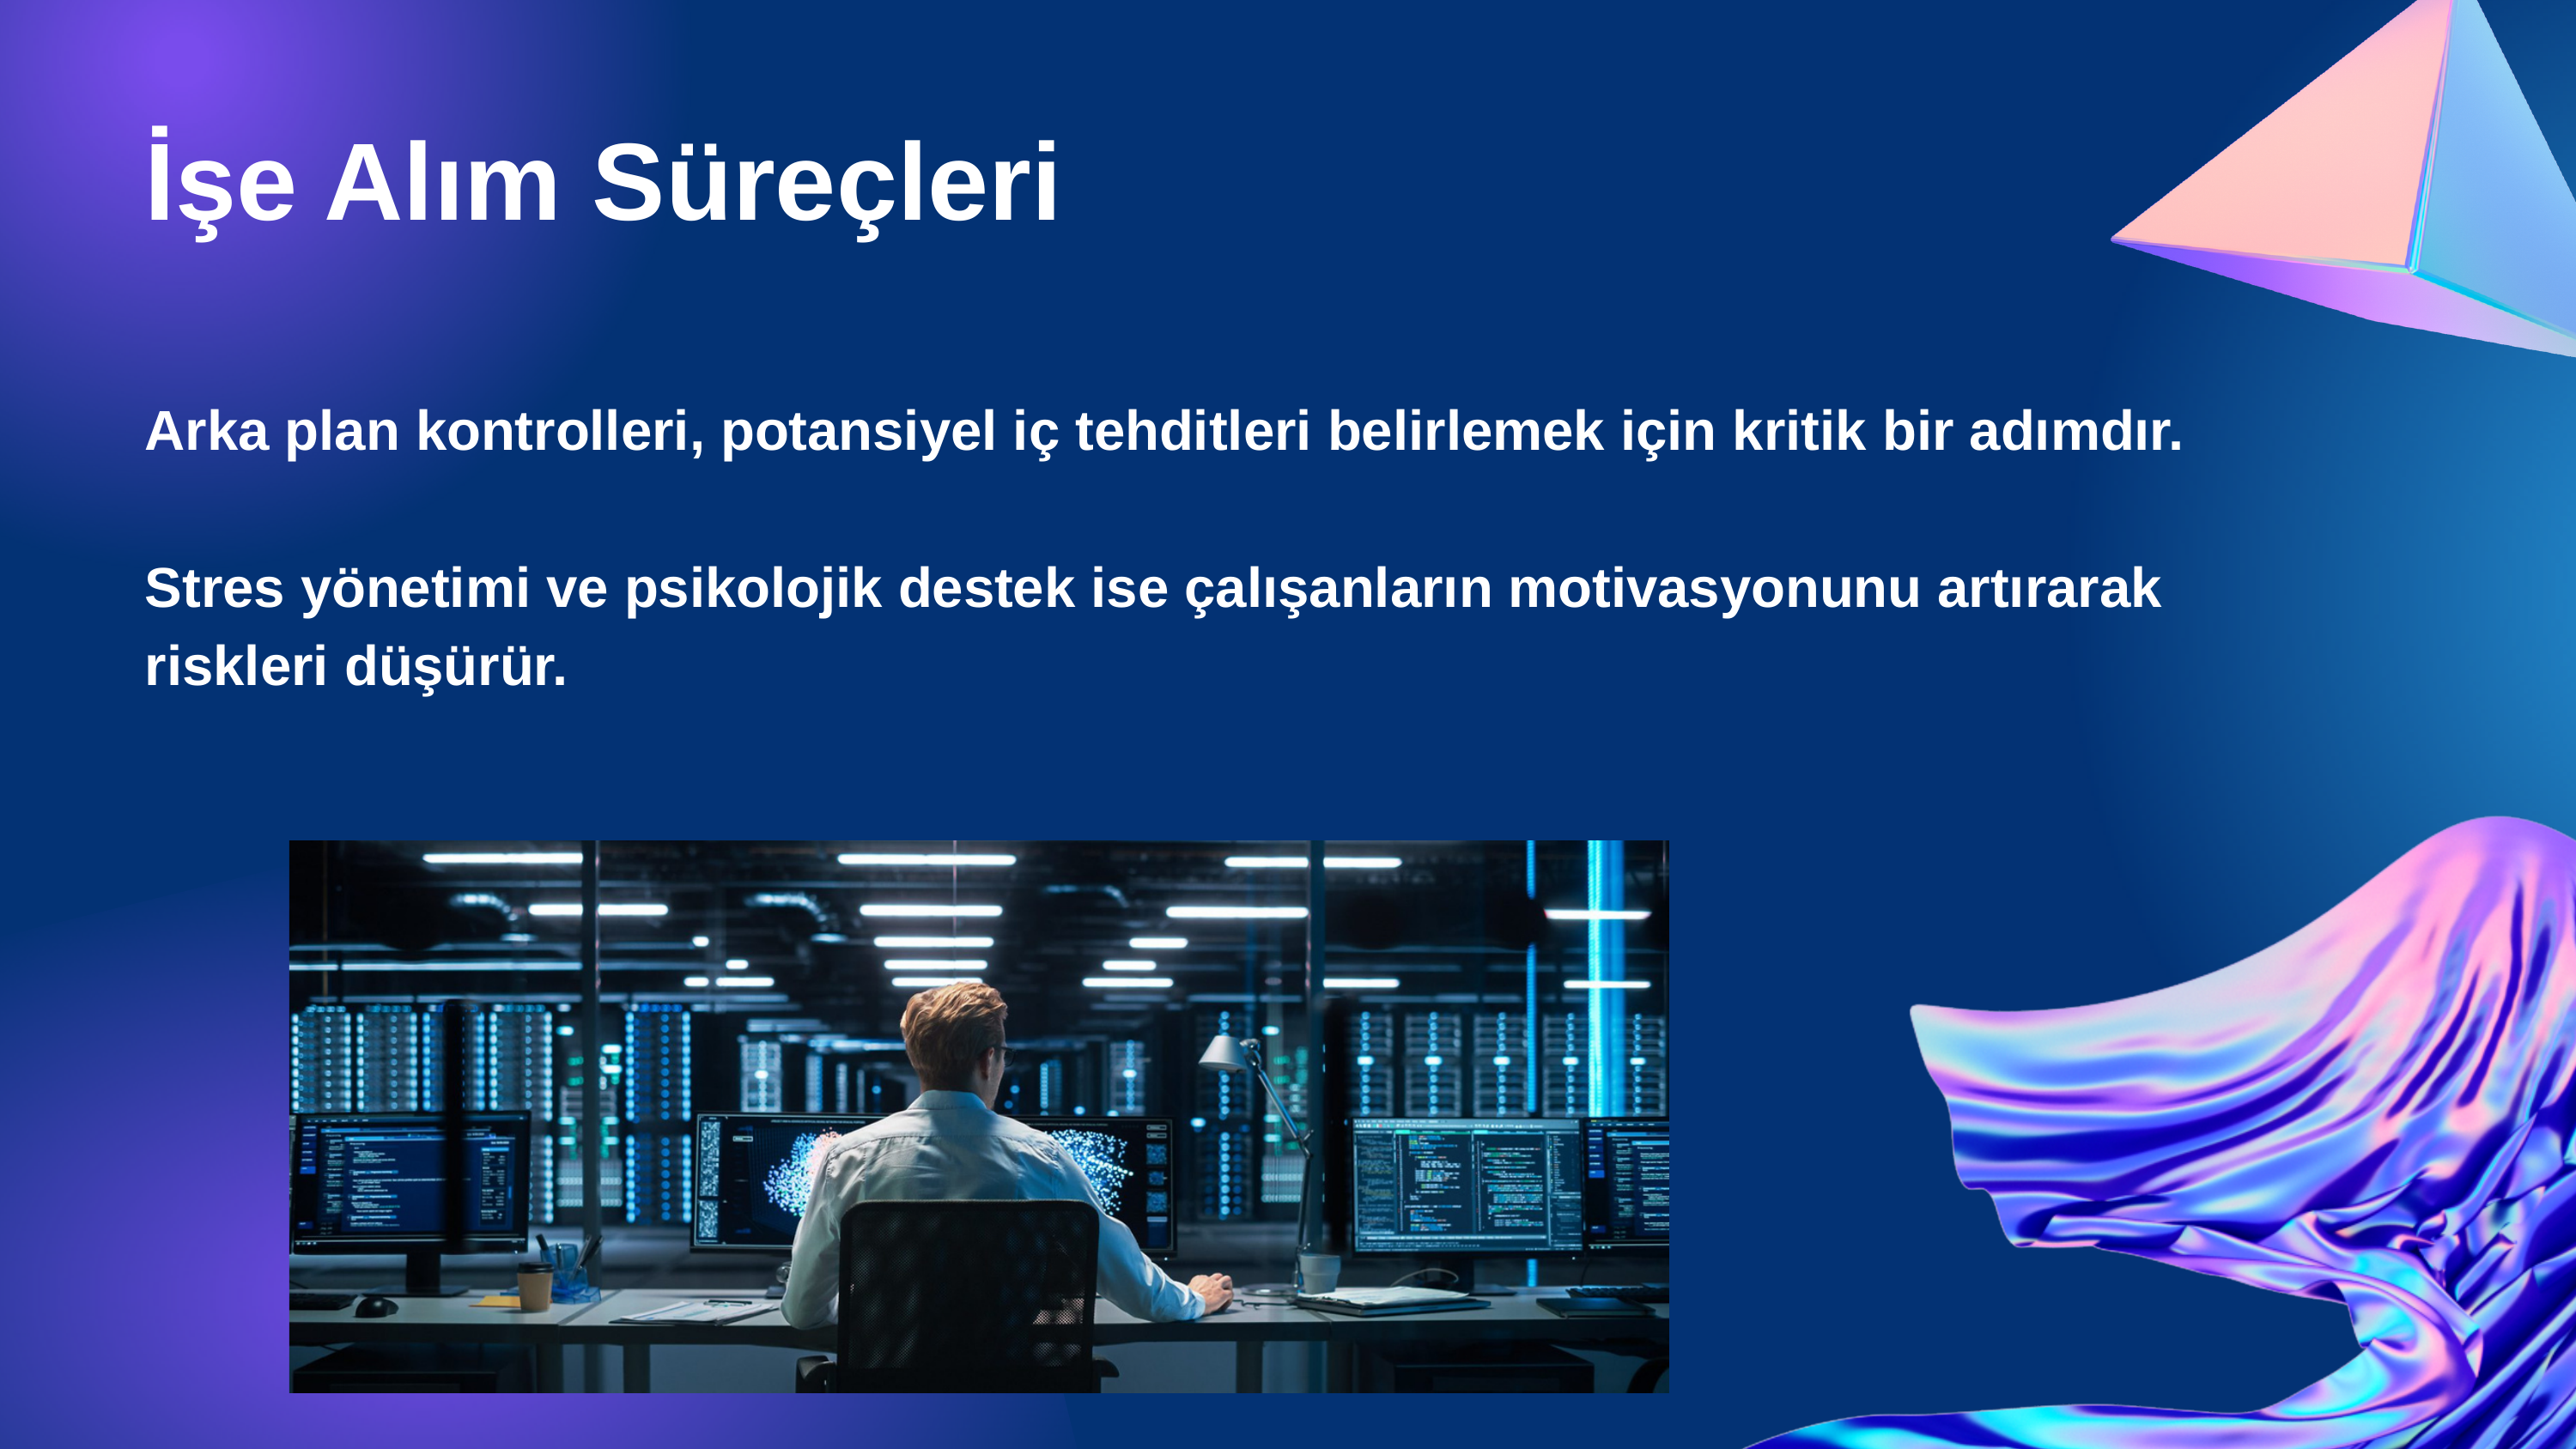

İşe Alım Süreçleri
Arka plan kontrolleri, potansiyel iç tehditleri belirlemek için kritik bir adımdır.

Stres yönetimi ve psikolojik destek ise çalışanların motivasyonunu artırarak riskleri düşürür.